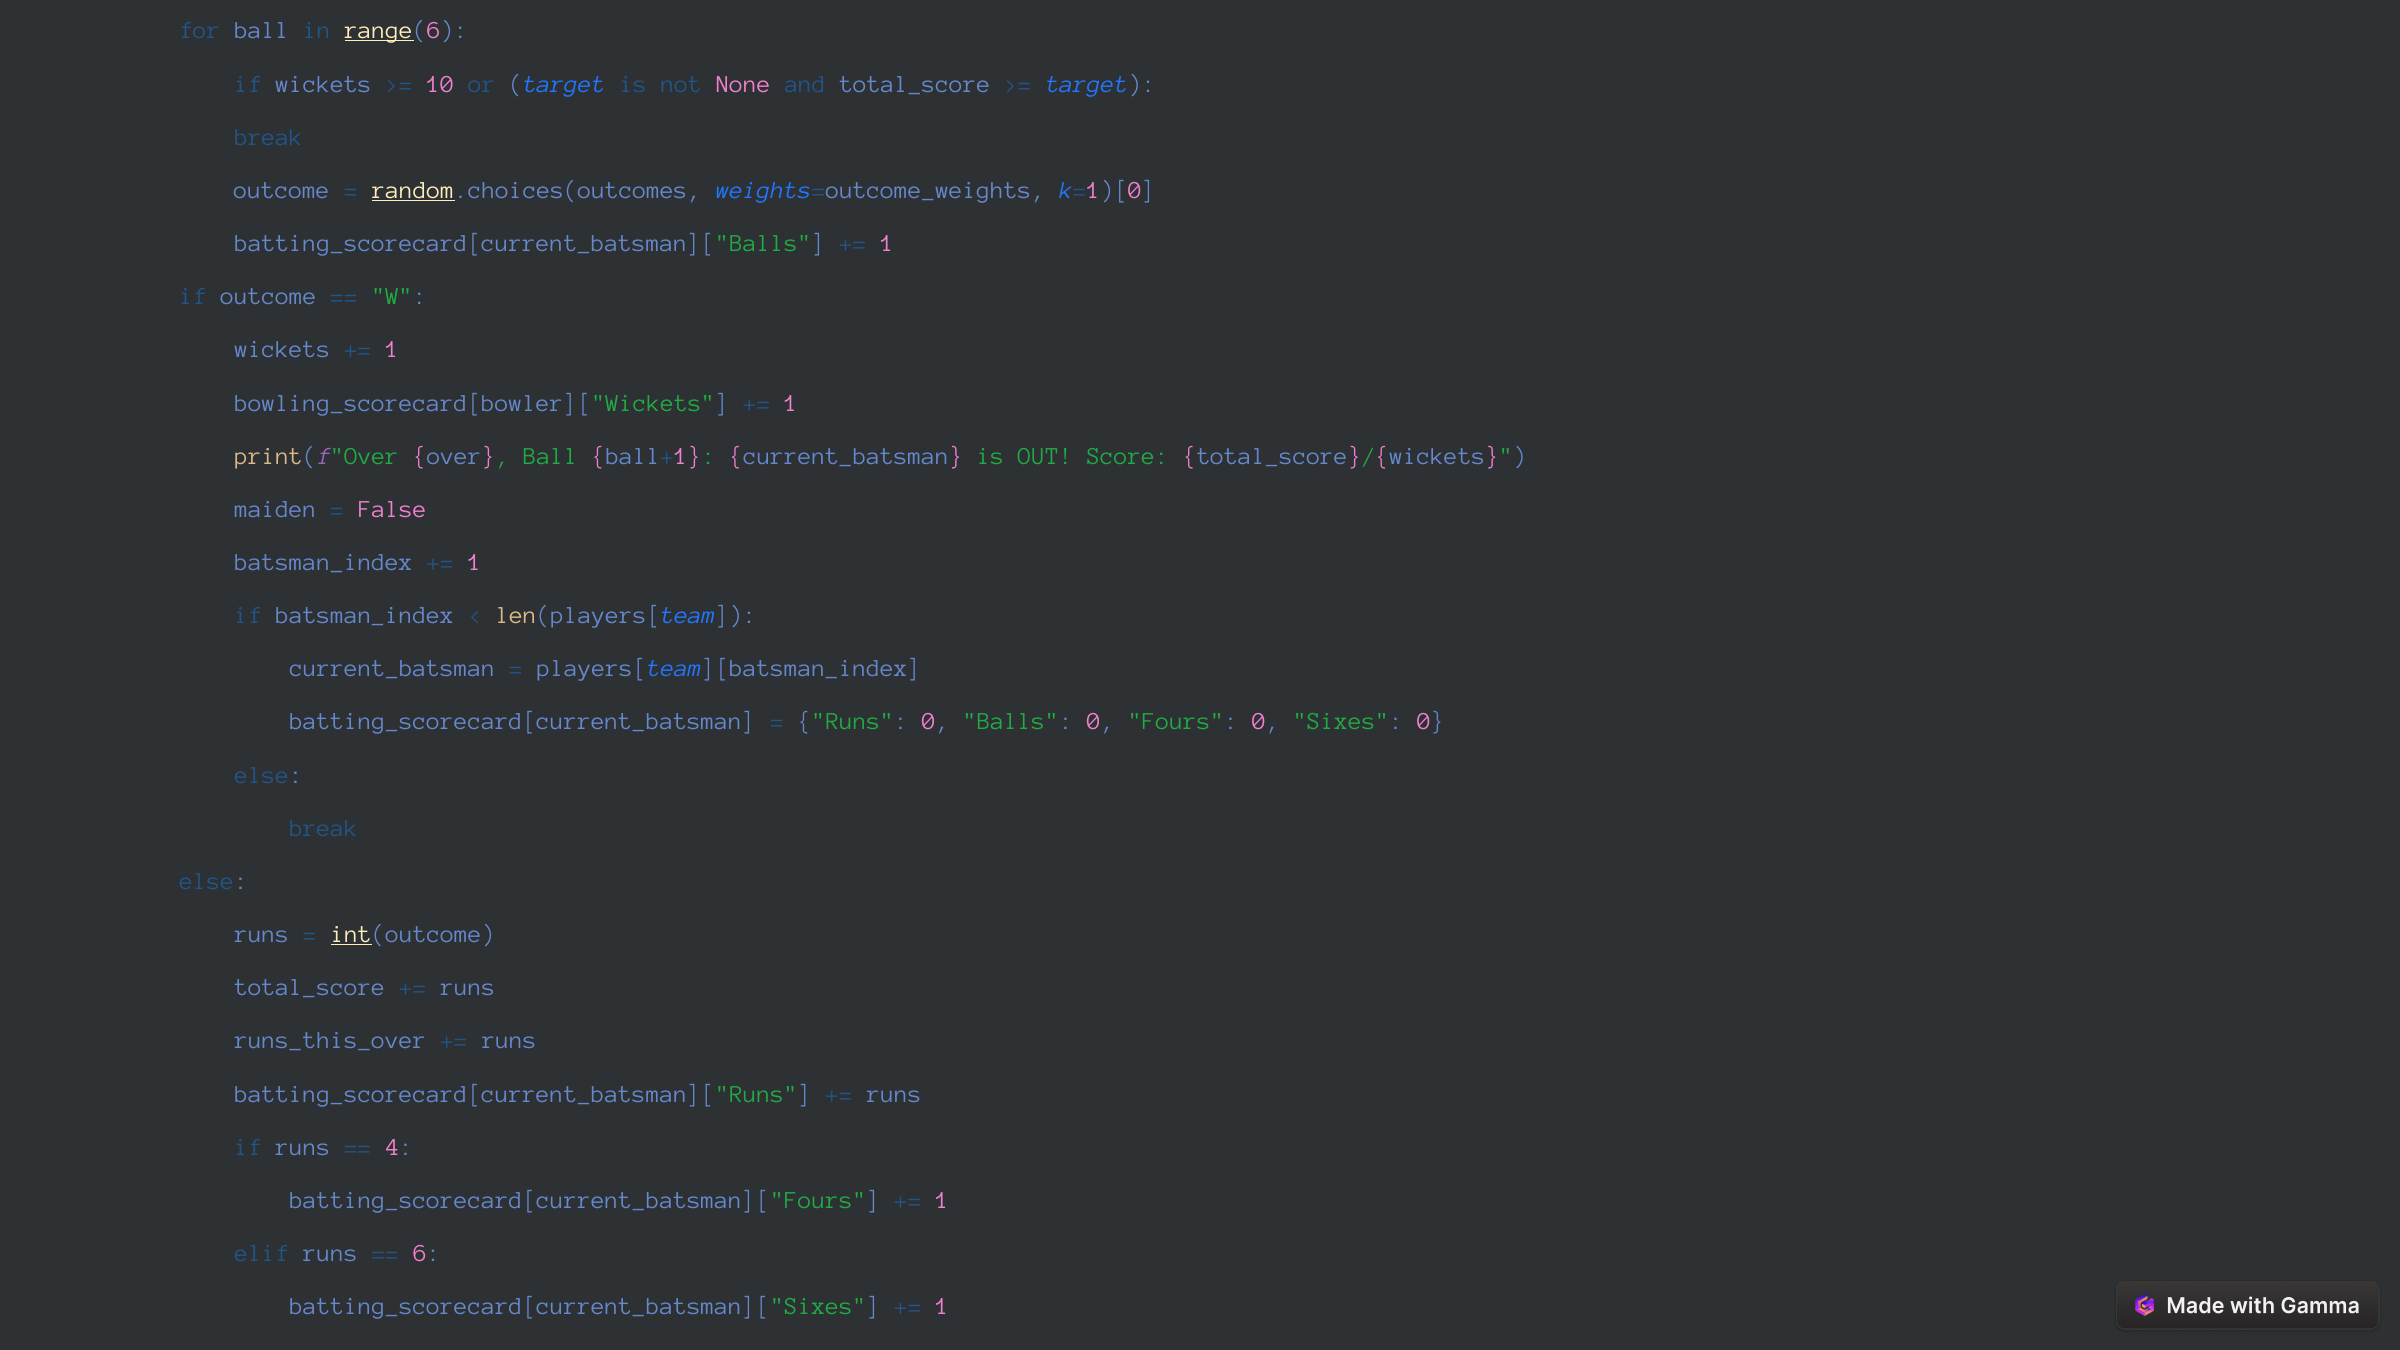

for ball in range(6):
                if wickets >= 10 or (target is not None and total_score >= target):
                break
                outcome = random.choices(outcomes, weights=outcome_weights, k=1)[0]
                batting_scorecard[current_batsman]["Balls"] += 1
            if outcome == "W":
                wickets += 1
                bowling_scorecard[bowler]["Wickets"] += 1
                print(f"Over {over}, Ball {ball+1}: {current_batsman} is OUT! Score: {total_score}/{wickets}")
                maiden = False
                batsman_index += 1
                if batsman_index < len(players[team]):
                    current_batsman = players[team][batsman_index]
                    batting_scorecard[current_batsman] = {"Runs": 0, "Balls": 0, "Fours": 0, "Sixes": 0}
                else:
                    break
            else:
                runs = int(outcome)
                total_score += runs
                runs_this_over += runs
                batting_scorecard[current_batsman]["Runs"] += runs
                if runs == 4:
                    batting_scorecard[current_batsman]["Fours"] += 1
                elif runs == 6:
                    batting_scorecard[current_batsman]["Sixes"] += 1